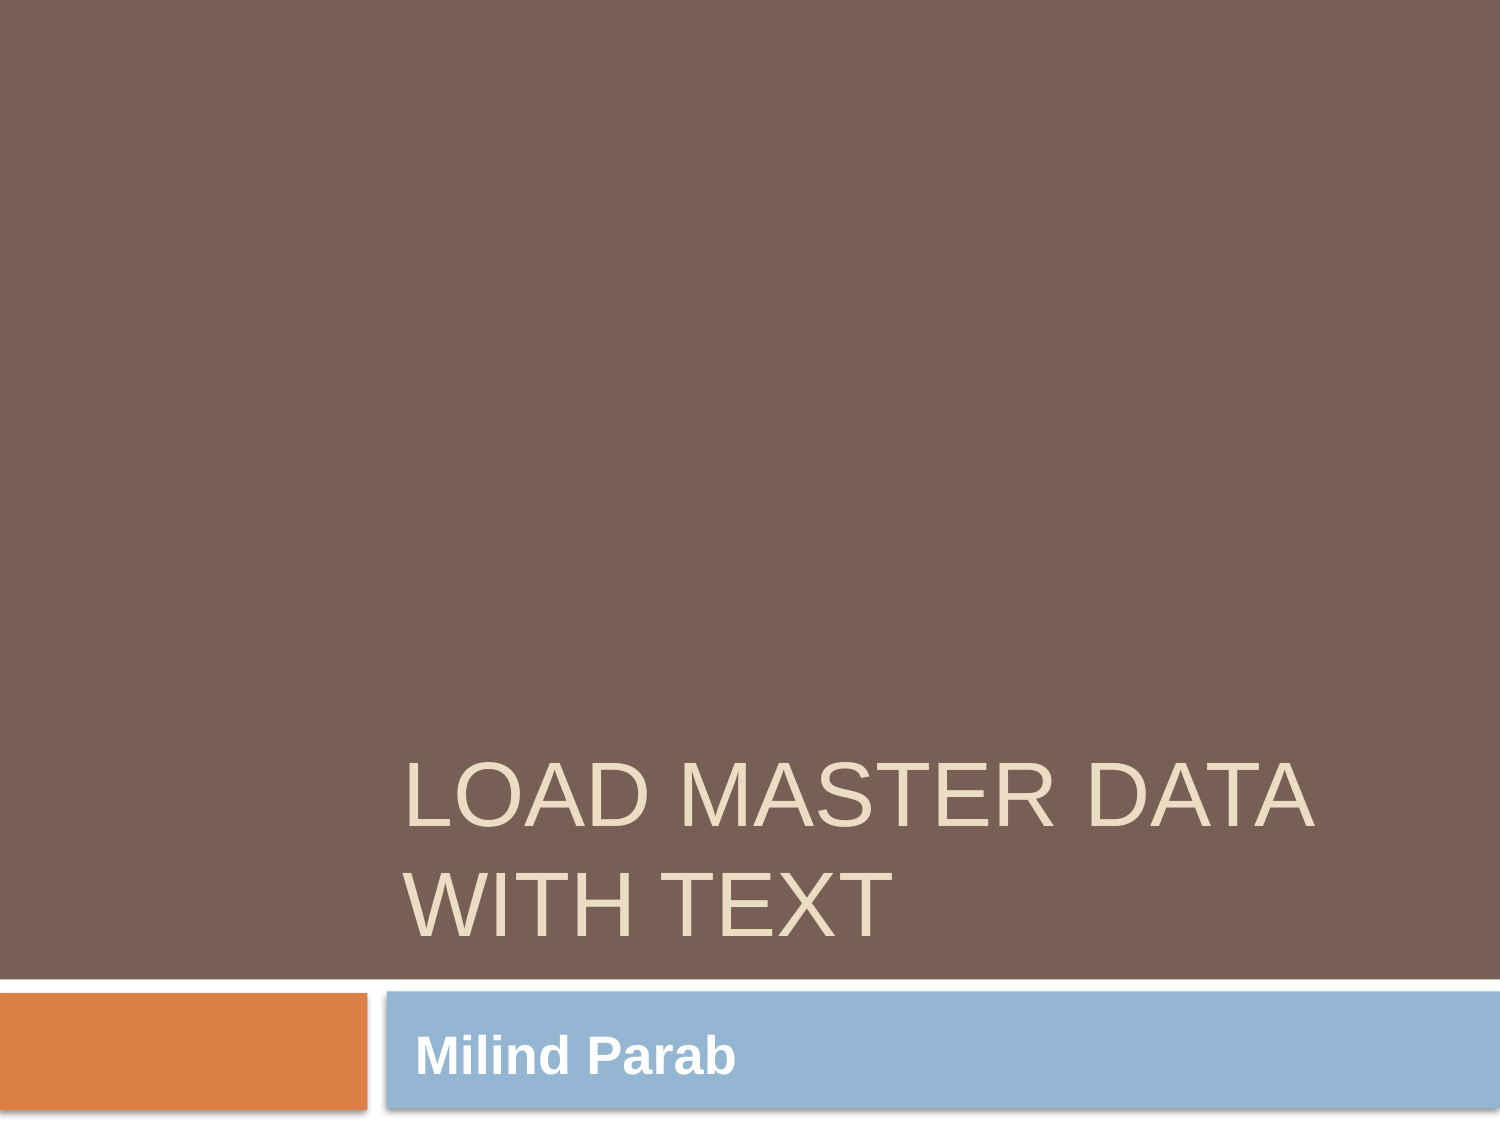

# Load master data with text
Milind Parab